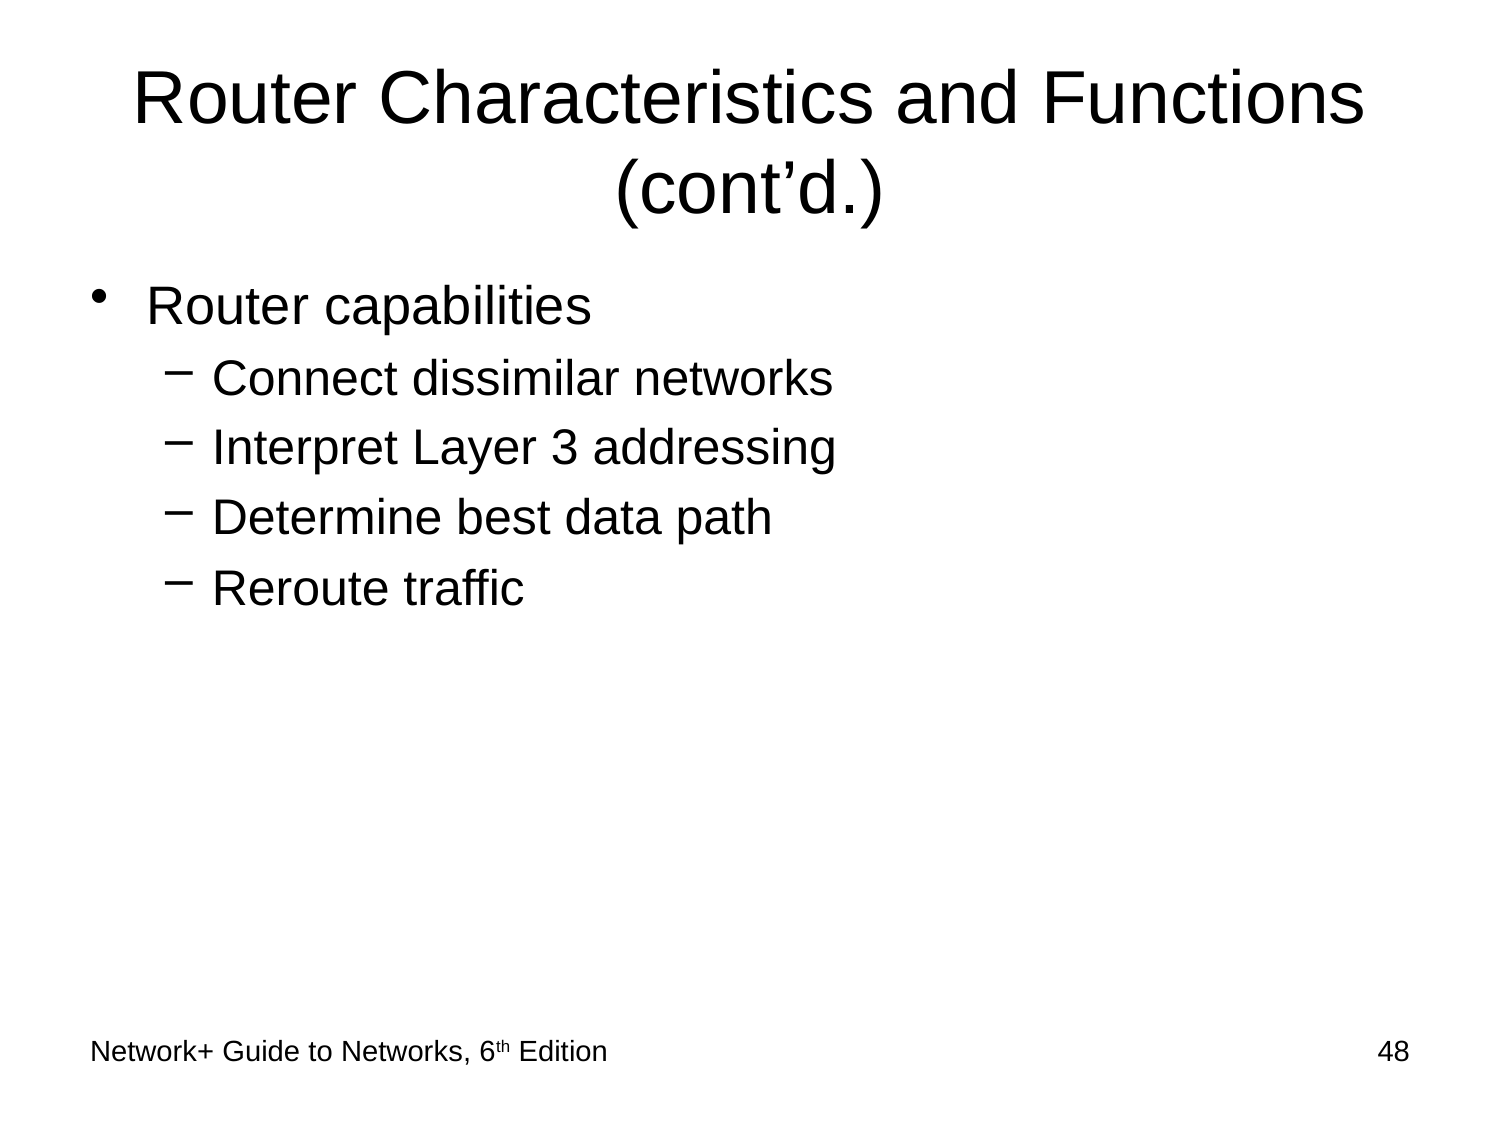

# Router Characteristics and Functions (cont’d.)
Router capabilities
Connect dissimilar networks
Interpret Layer 3 addressing
Determine best data path
Reroute traffic
Network+ Guide to Networks, 6th Edition
48